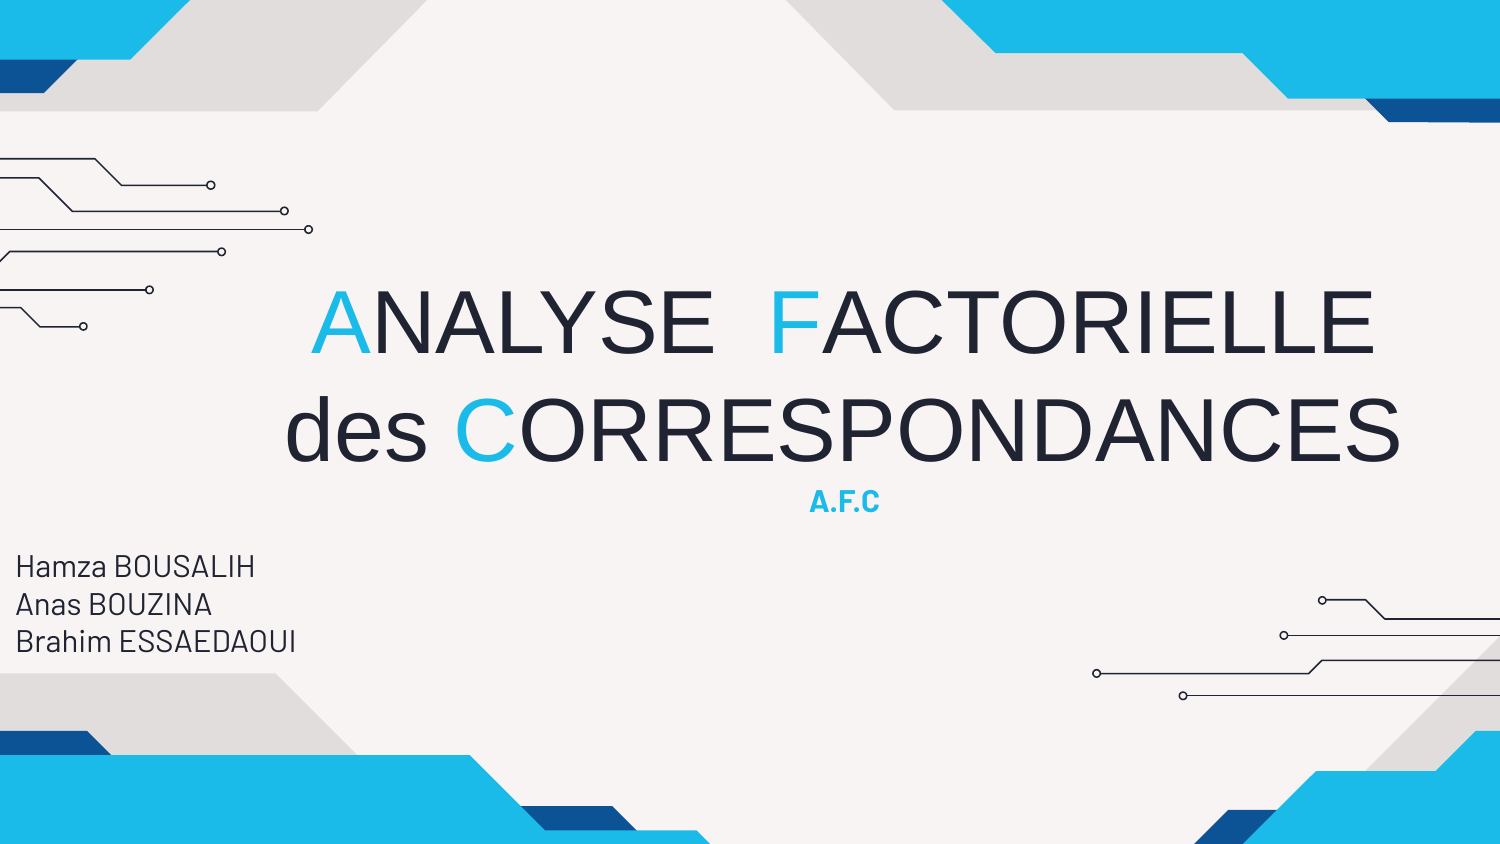

# ANALYSE  FACTORIELLE des CORRESPONDANCES
A.F.C
Hamza BOUSALIH
Anas BOUZINA
Brahim ESSAEDAOUI